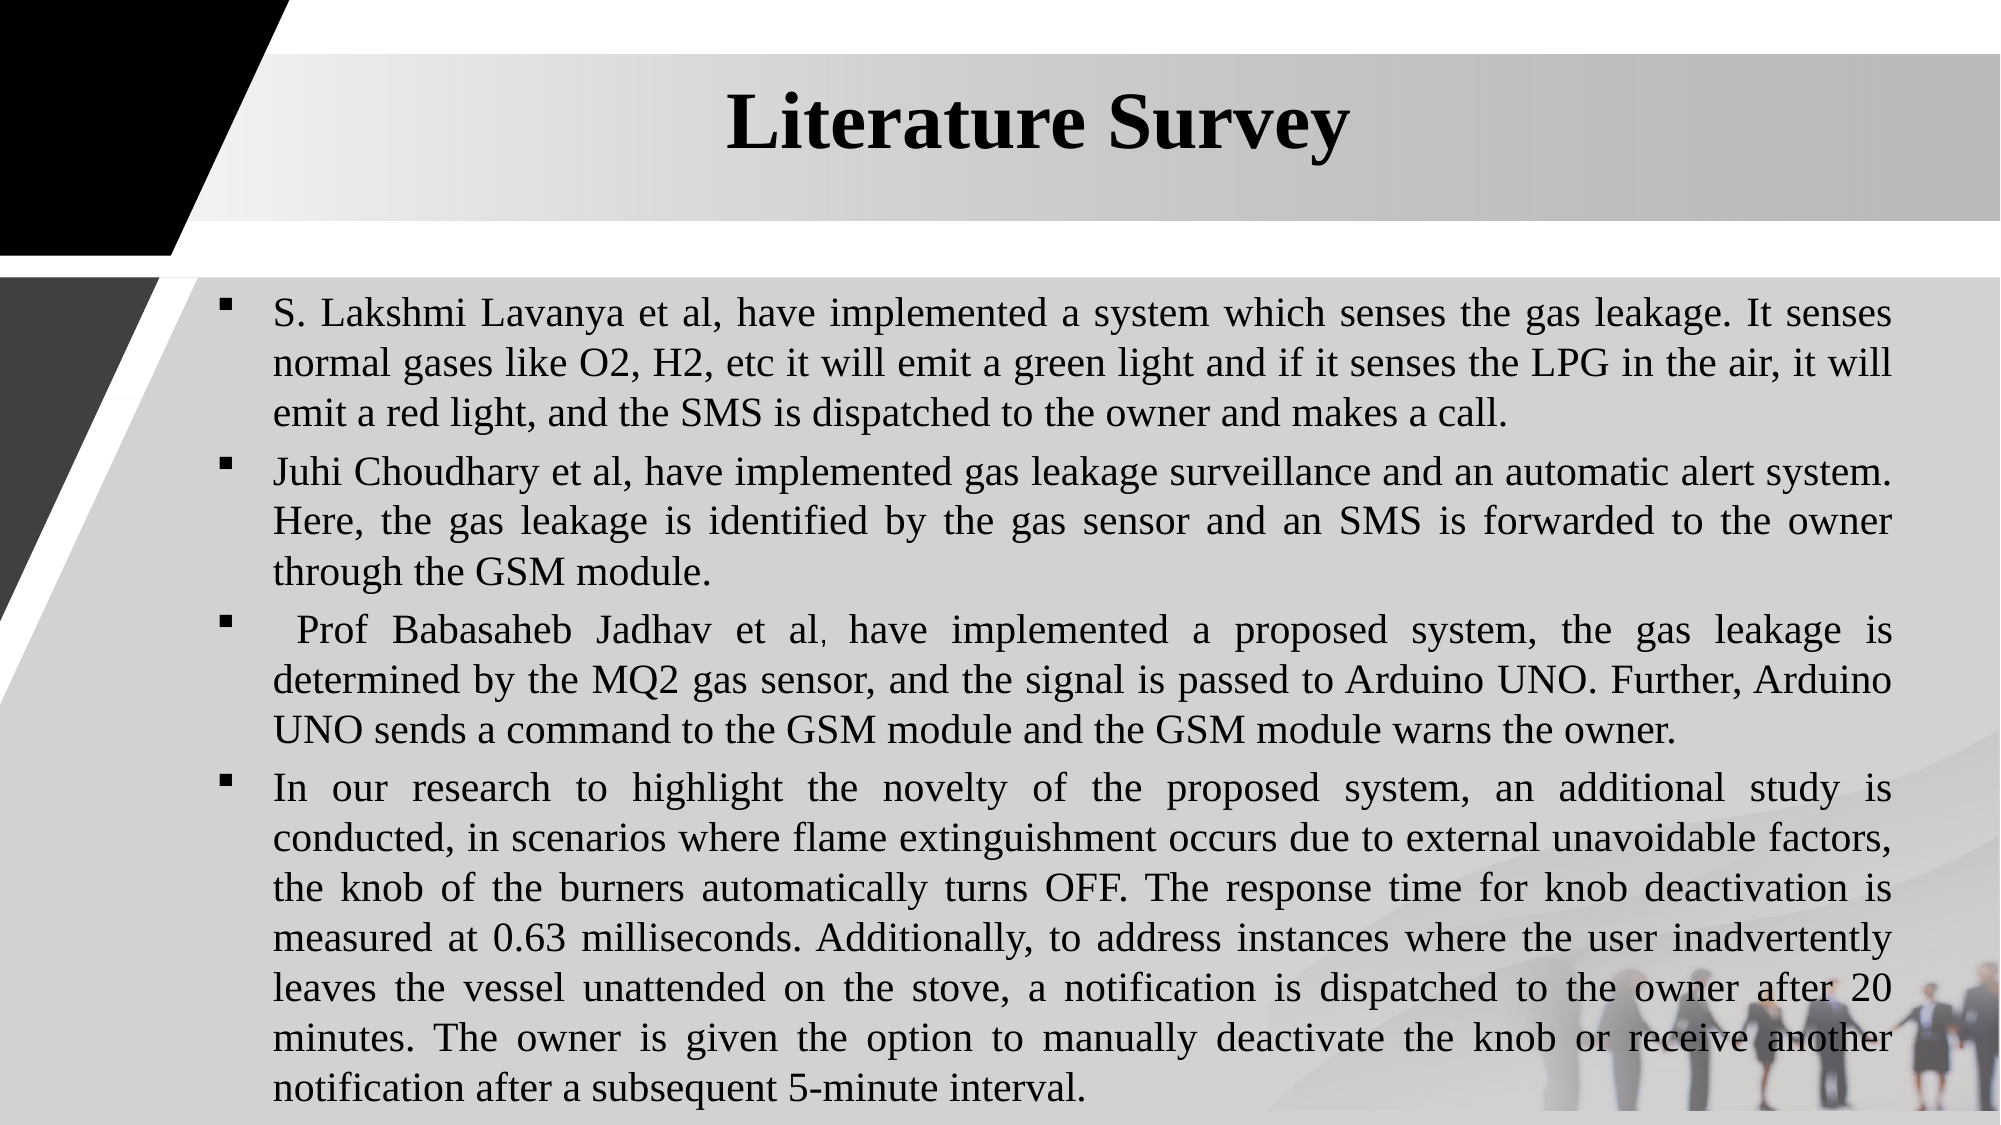

# Literature Survey
S. Lakshmi Lavanya et al, have implemented a system which senses the gas leakage. It senses normal gases like O2, H2, etc it will emit a green light and if it senses the LPG in the air, it will emit a red light, and the SMS is dispatched to the owner and makes a call.
Juhi Choudhary et al, have implemented gas leakage surveillance and an automatic alert system. Here, the gas leakage is identified by the gas sensor and an SMS is forwarded to the owner through the GSM module.
 Prof Babasaheb Jadhav et al, have implemented a proposed system, the gas leakage is determined by the MQ2 gas sensor, and the signal is passed to Arduino UNO. Further, Arduino UNO sends a command to the GSM module and the GSM module warns the owner.
In our research to highlight the novelty of the proposed system, an additional study is conducted, in scenarios where flame extinguishment occurs due to external unavoidable factors, the knob of the burners automatically turns OFF. The response time for knob deactivation is measured at 0.63 milliseconds. Additionally, to address instances where the user inadvertently leaves the vessel unattended on the stove, a notification is dispatched to the owner after 20 minutes. The owner is given the option to manually deactivate the knob or receive another notification after a subsequent 5-minute interval.

4